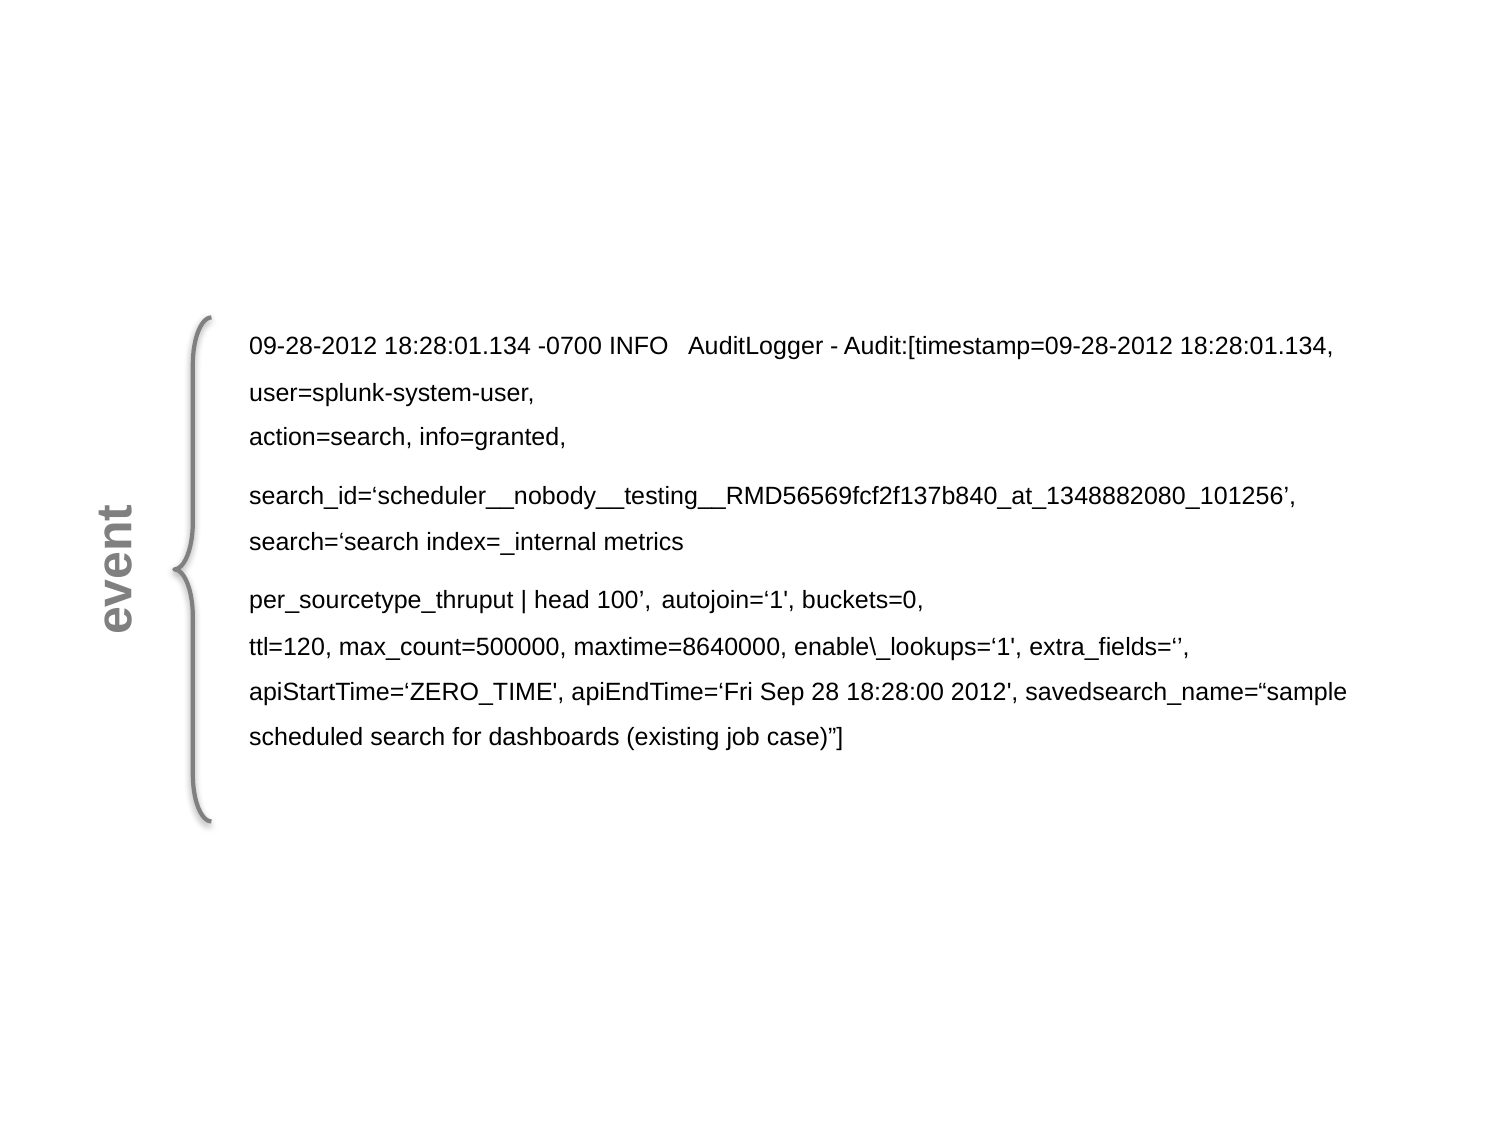

09-28-2012 18:28:01.134 -0700 INFO  AuditLogger - Audit:[timestamp=09-28-2012 18:28:01.134, user=splunk-system-user,
action=search, info=granted, search_id=‘scheduler__nobody__testing__RMD56569fcf2f137b840_at_1348882080_101256’, search=‘search index=_internal metrics
per_sourcetype_thruput | head 100’, autojoin=‘1', buckets=0,
ttl=120, max_count=500000, maxtime=8640000, enable\_lookups=‘1', extra_fields=‘’, apiStartTime=‘ZERO_TIME', apiEndTime=‘Fri Sep 28 18:28:00 2012', savedsearch_name=“sample scheduled search for dashboards (existing job case)”]

event